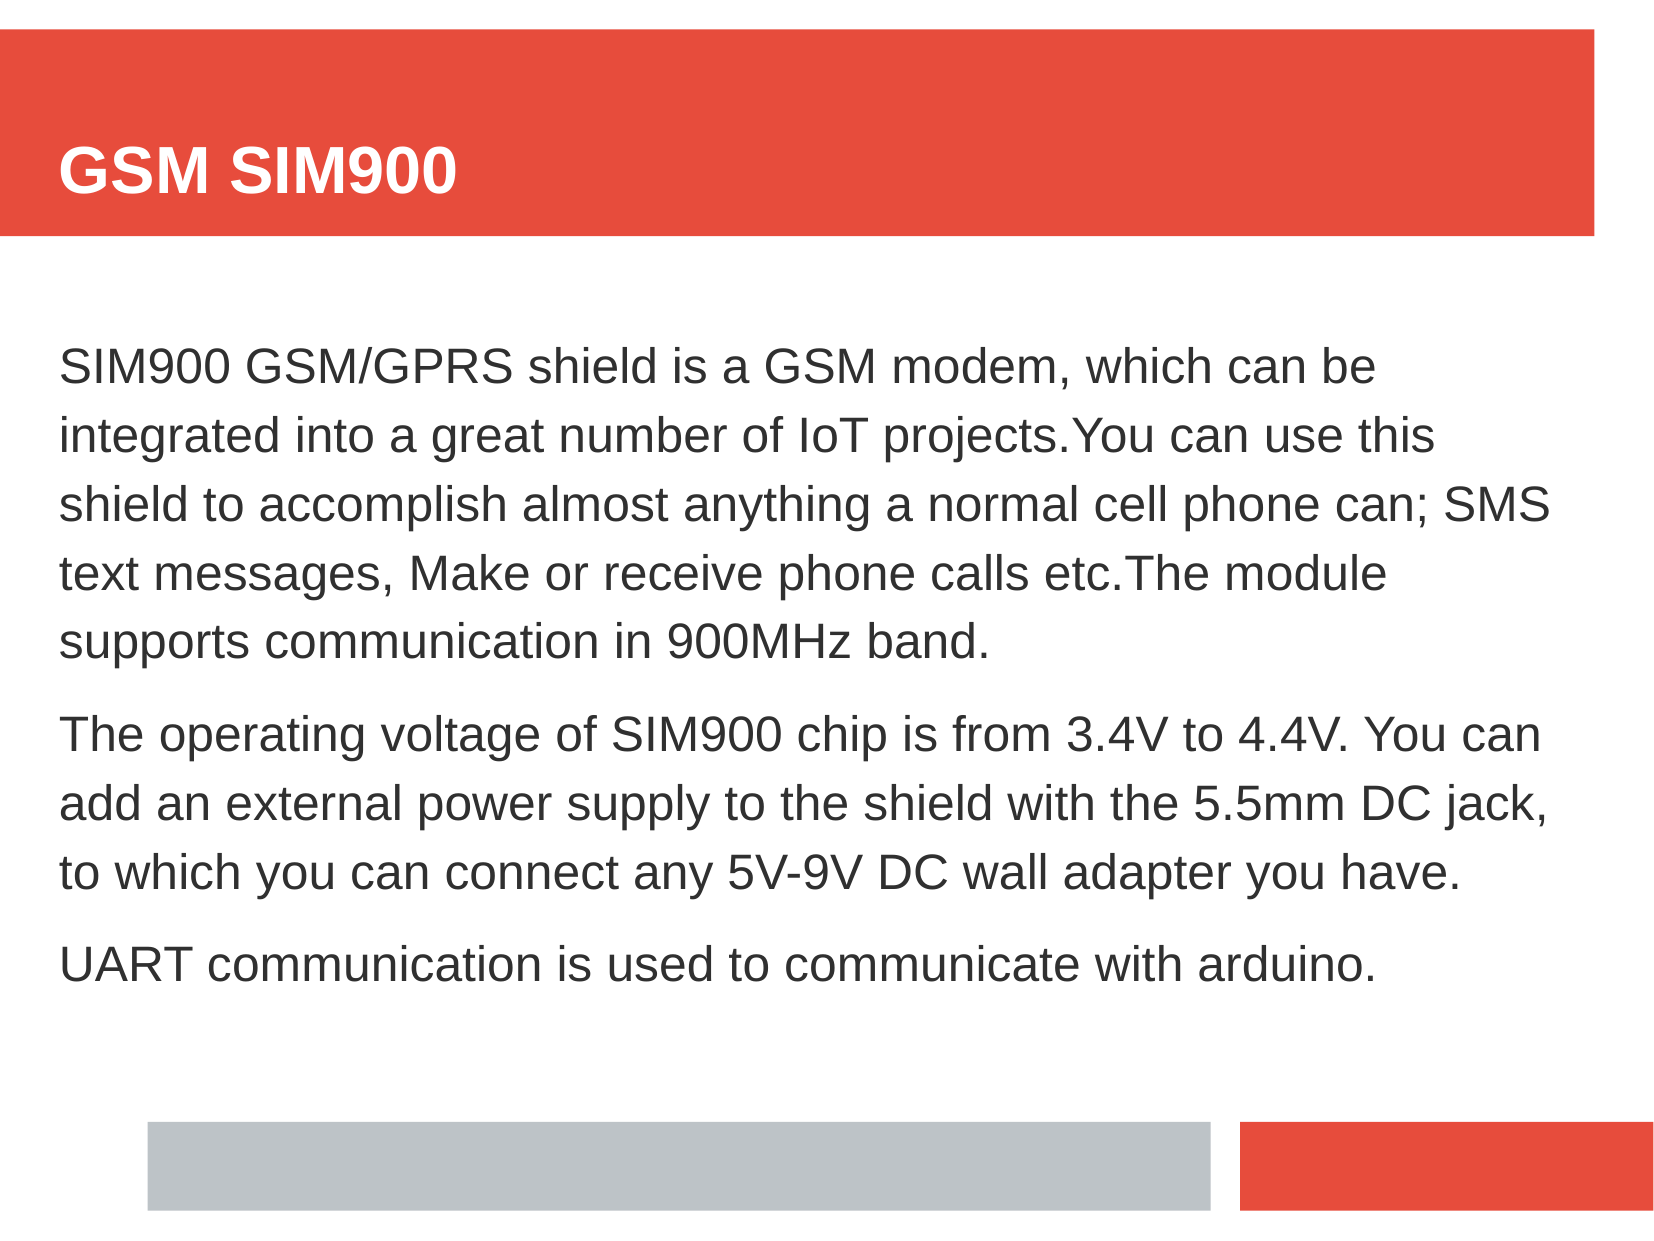

GSM SIM900
SIM900 GSM/GPRS shield is a GSM modem, which can be integrated into a great number of IoT projects.You can use this shield to accomplish almost anything a normal cell phone can; SMS text messages, Make or receive phone calls etc.The module supports communication in 900MHz band.
The operating voltage of SIM900 chip is from 3.4V to 4.4V. You can add an external power supply to the shield with the 5.5mm DC jack, to which you can connect any 5V-9V DC wall adapter you have.
UART communication is used to communicate with arduino.